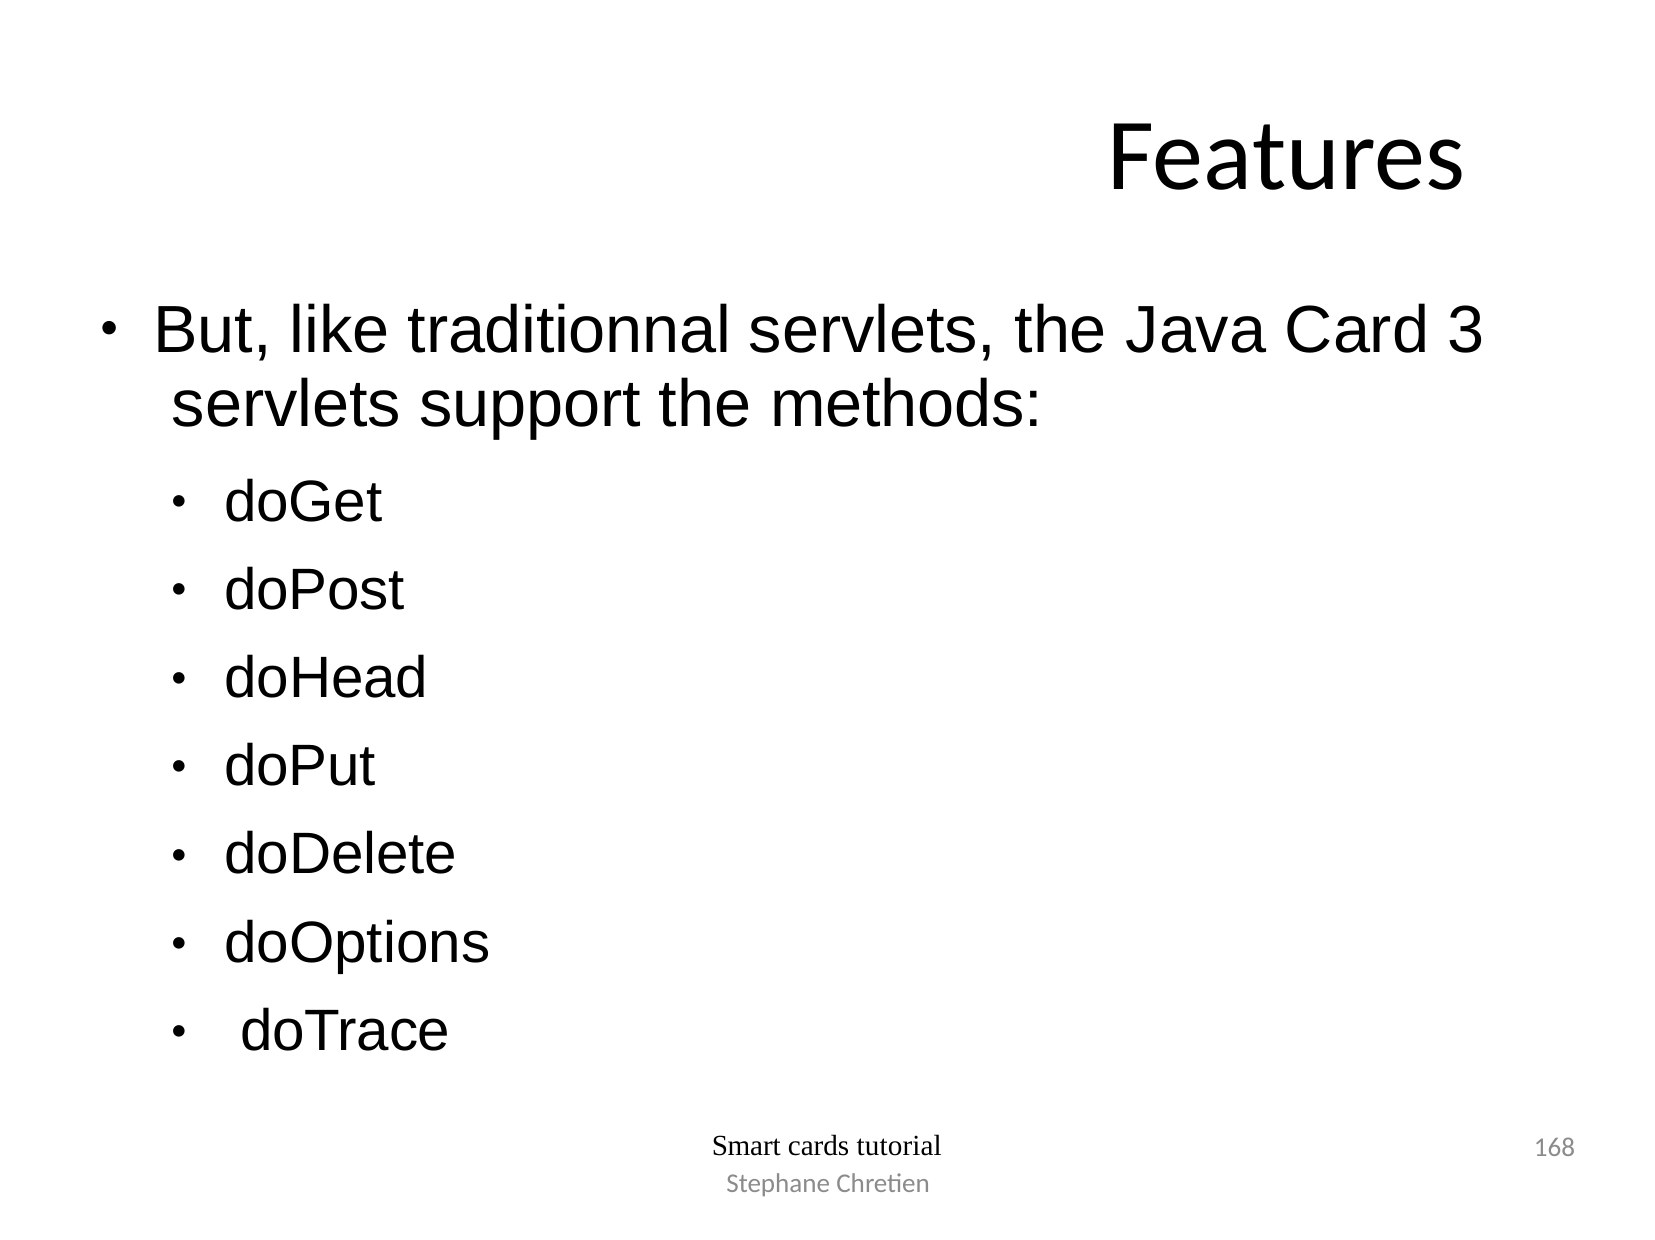

# Features
But, like traditionnal servlets, the Java Card 3  servlets support the methods:
●
doGet  doPost  doHead  doPut  doDelete  doOptions  doTrace
●
●
●
●
●
●
●
168
Smart cards tutorial
Stephane Chretien